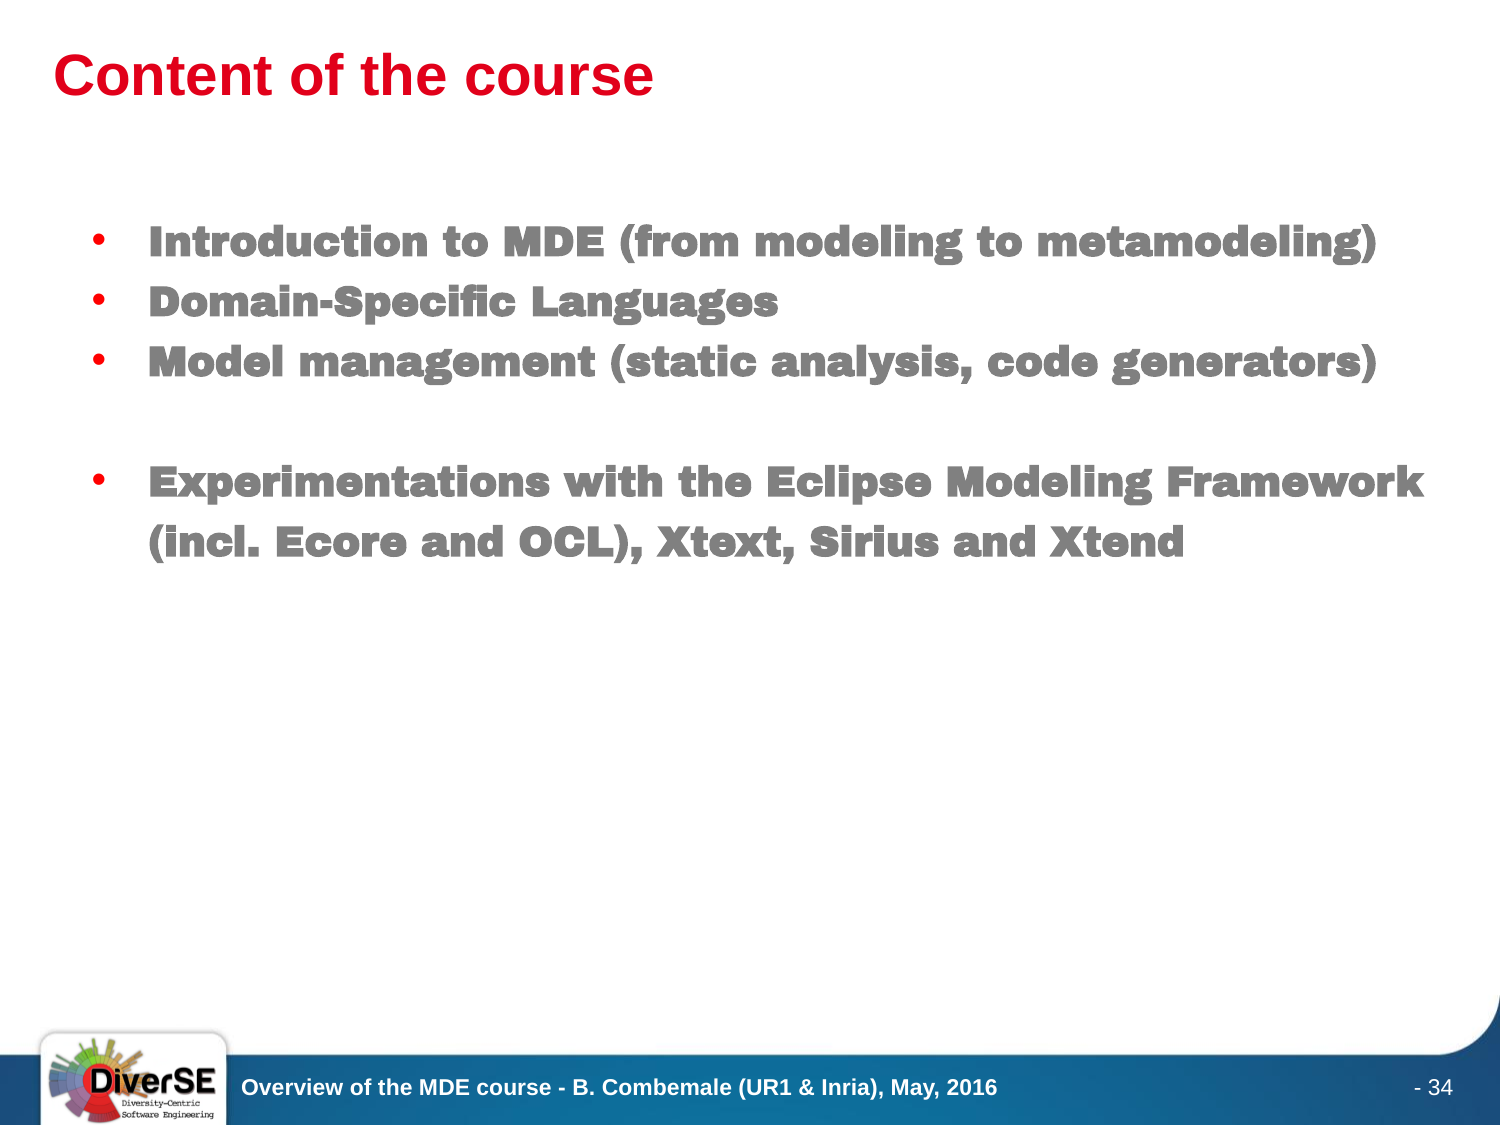

# Content of the course
Introduction to MDE (from modeling to metamodeling)
Domain-Specific Languages
Model management (static analysis, code generators)

Experimentations with the Eclipse Modeling Framework (incl. Ecore and OCL), Xtext, Sirius and Xtend
Overview of the MDE course - B. Combemale (UR1 & Inria), May, 2016
- 34